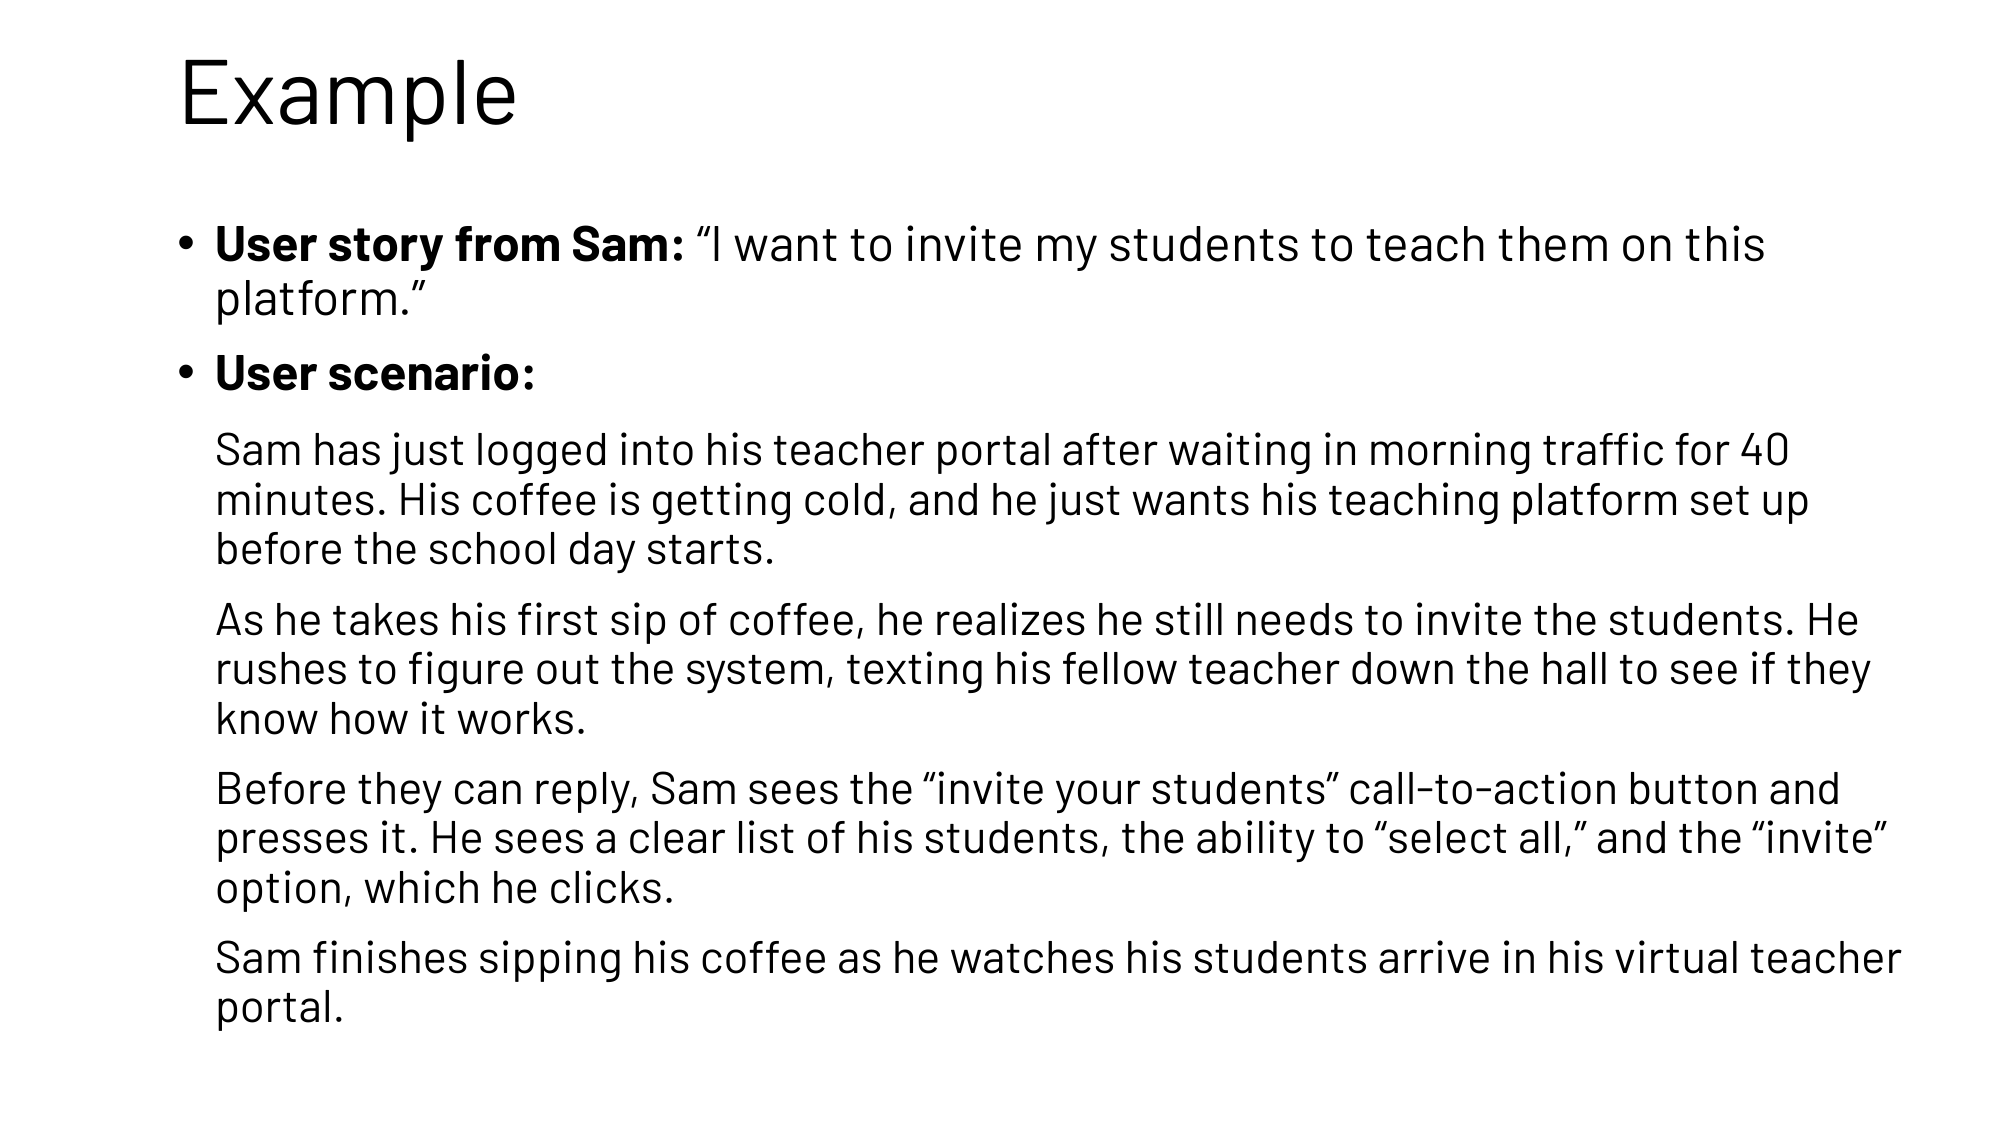

# Example
User story from Sam: “I want to invite my students to teach them on this platform.”
User scenario:
	Sam has just logged into his teacher portal after waiting in morning traffic for 40 minutes. His coffee is getting cold, and he just wants his teaching platform set up before the school day starts.
	As he takes his first sip of coffee, he realizes he still needs to invite the students. He rushes to figure out the system, texting his fellow teacher down the hall to see if they know how it works.
	Before they can reply, Sam sees the “invite your students” call-to-action button and presses it. He sees a clear list of his students, the ability to “select all,” and the “invite” option, which he clicks.
	Sam finishes sipping his coffee as he watches his students arrive in his virtual teacher portal.